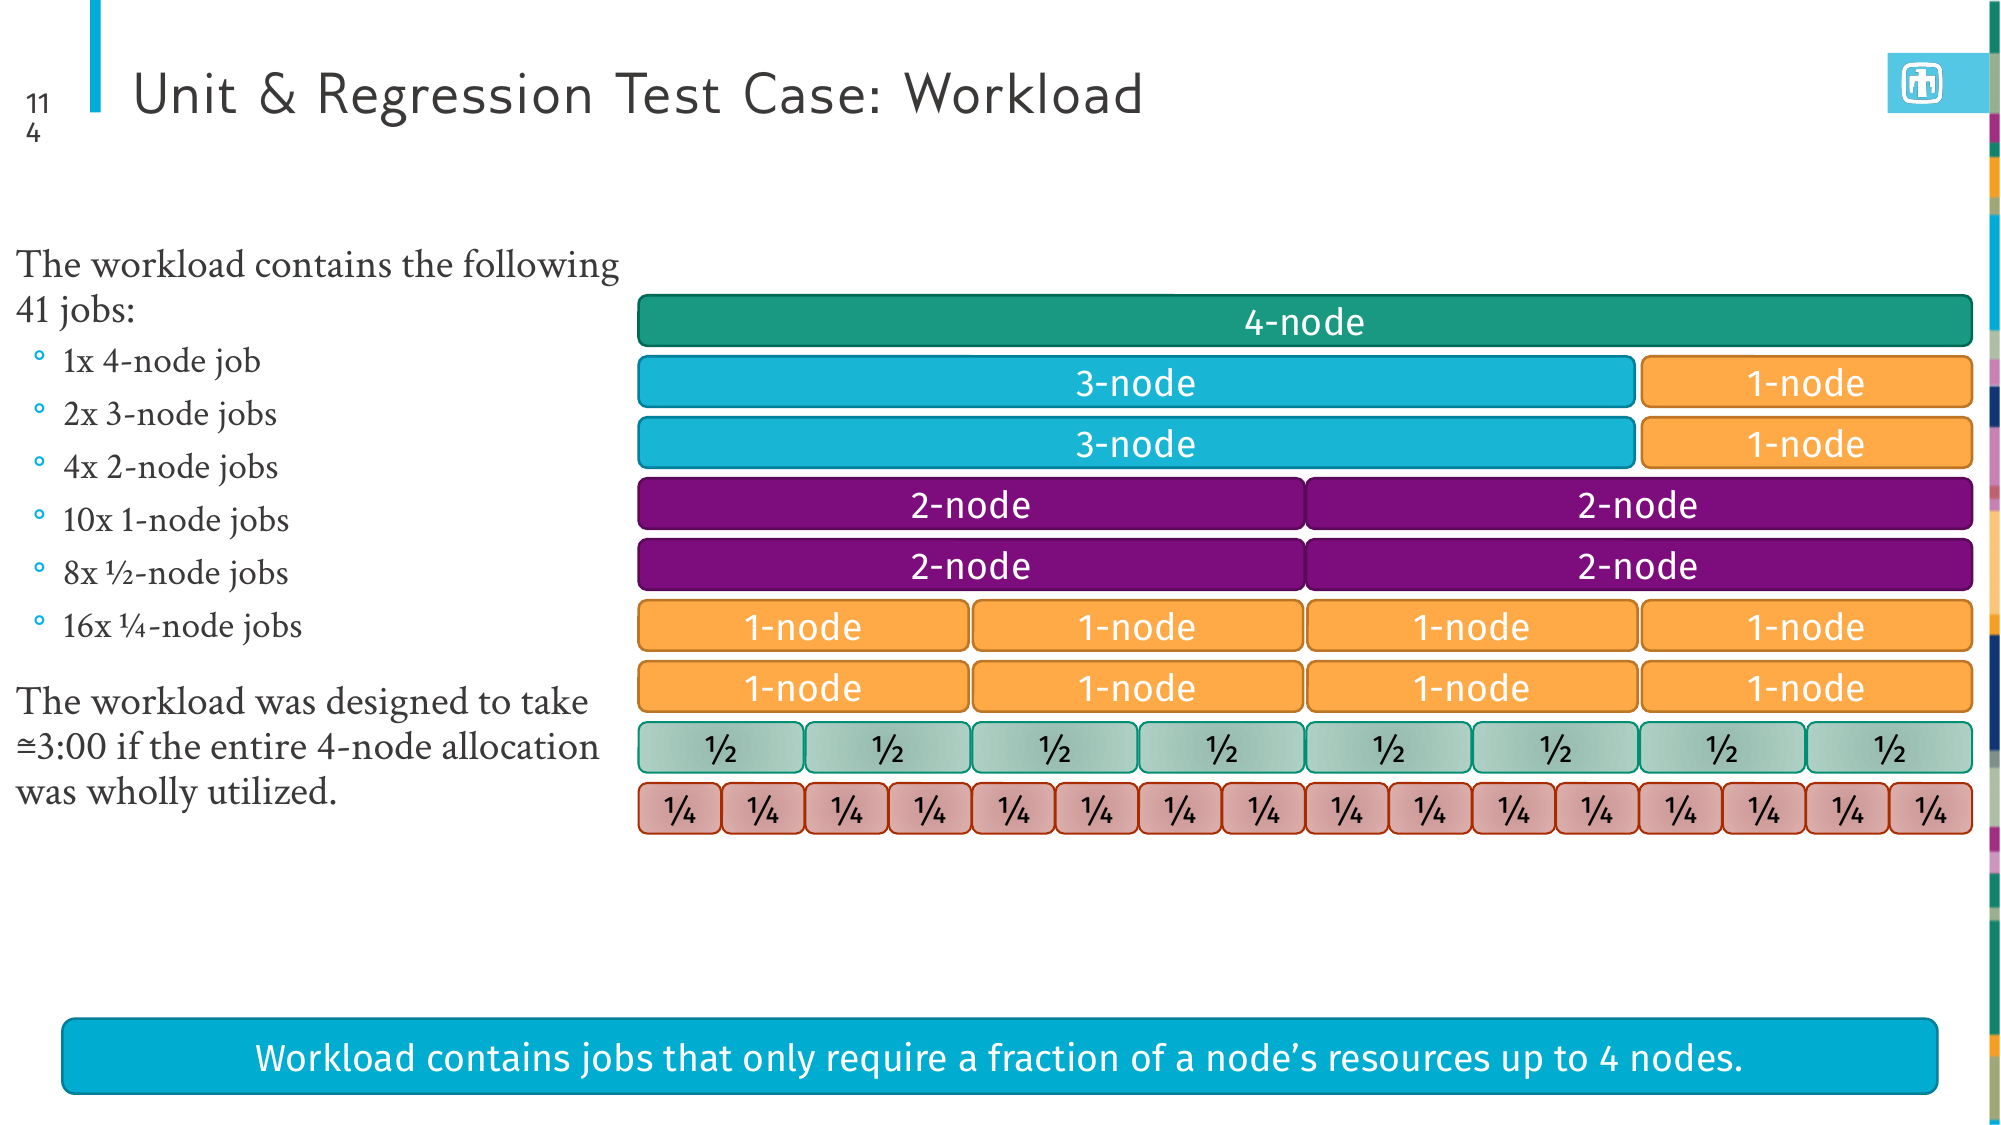

# Unit & Regression Test Case: Workload
114
The workload contains the following 41 jobs:
1x 4-node job
2x 3-node jobs
4x 2-node jobs
10x 1-node jobs
8x ½-node jobs
16x ¼-node jobs
The workload was designed to take ≅3:00 if the entire 4-node allocation was wholly utilized.
4-node
3-node
1-node
3-node
1-node
2-node
2-node
2-node
2-node
1-node
1-node
1-node
1-node
1-node
1-node
1-node
1-node
½
½
½
½
½
½
½
½
¼
¼
¼
¼
¼
¼
¼
¼
¼
¼
¼
¼
¼
¼
¼
¼
Workload contains jobs that only require a fraction of a node’s resources up to 4 nodes.